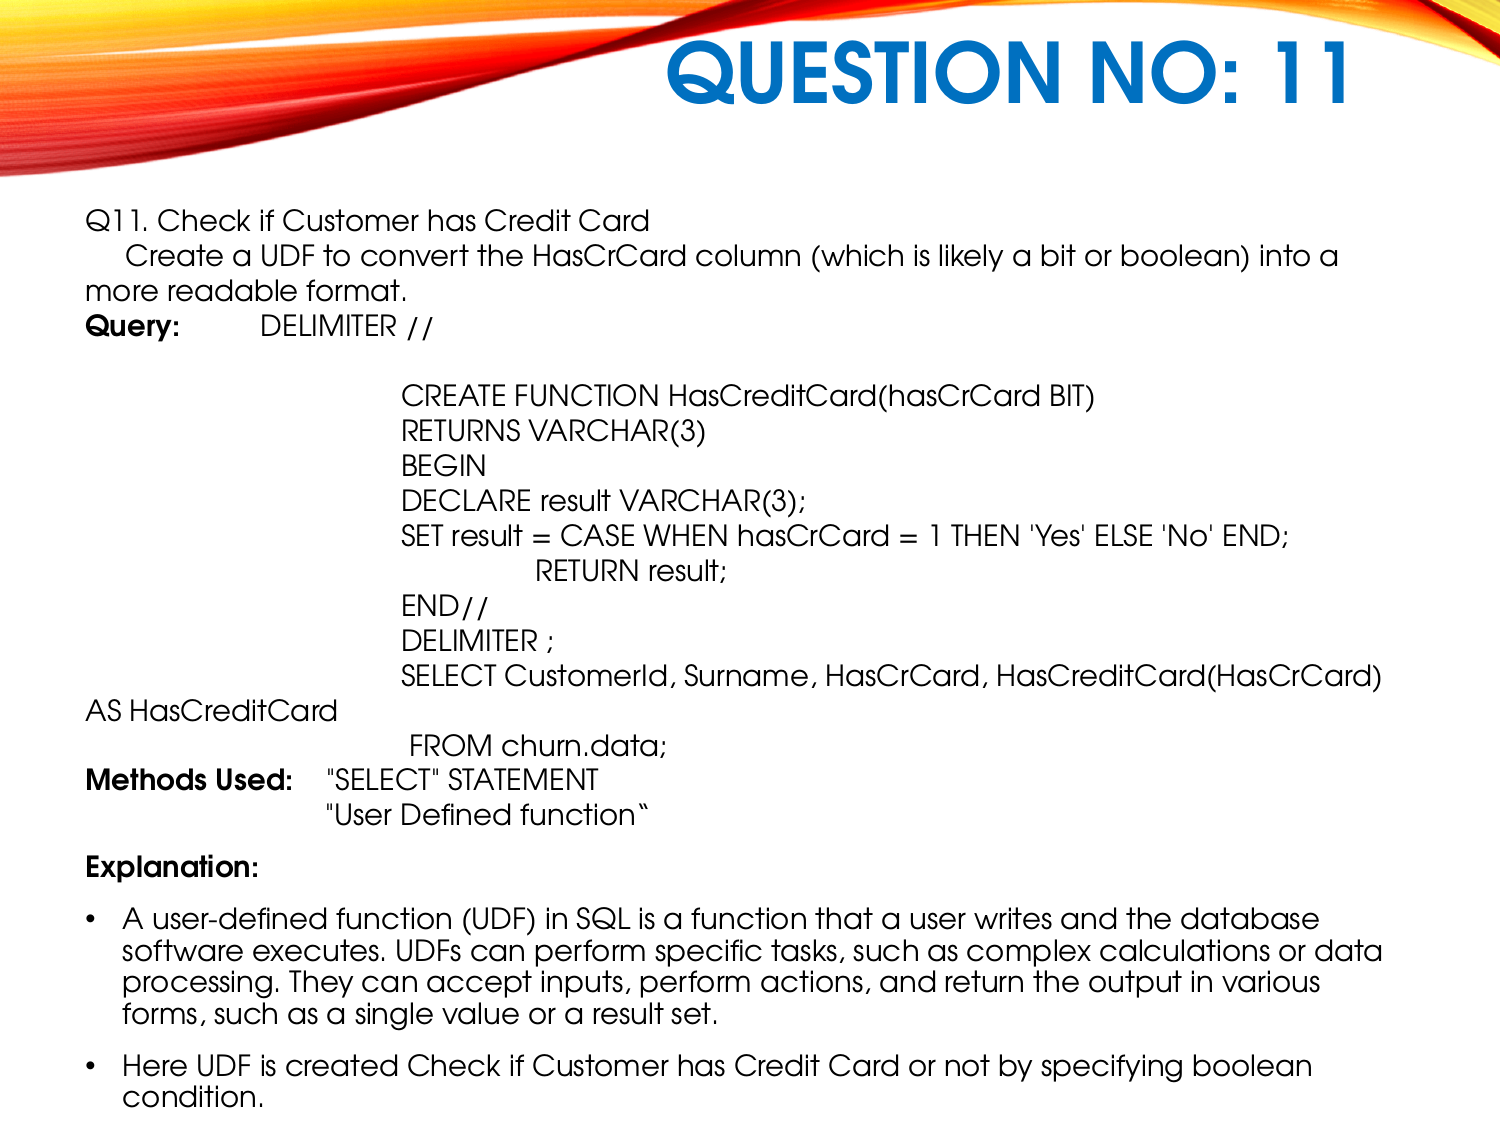

# QUESTION NO: 11
Q11. Check if Customer has Credit Card
     Create a UDF to convert the HasCrCard column (which is likely a bit or boolean) into a more readable format.
Query:          DELIMITER //

		  CREATE FUNCTION HasCreditCard(hasCrCard BIT)
		  RETURNS VARCHAR(3)
		  BEGIN
                    	  DECLARE result VARCHAR(3);
		  SET result = CASE WHEN hasCrCard = 1 THEN 'Yes' ELSE 'No' END;
			RETURN result;
		  END//
		  DELIMITER ;
		  SELECT CustomerId, Surname, HasCrCard, HasCreditCard(HasCrCard) AS HasCreditCard
		   FROM churn.data;
Methods Used:    "SELECT" STATEMENT
                              "User Defined function“
Explanation:
A user-defined function (UDF) in SQL is a function that a user writes and the database software executes. UDFs can perform specific tasks, such as complex calculations or data processing. They can accept inputs, perform actions, and return the output in various forms, such as a single value or a result set.
Here UDF is created Check if Customer has Credit Card or not by specifying boolean condition.